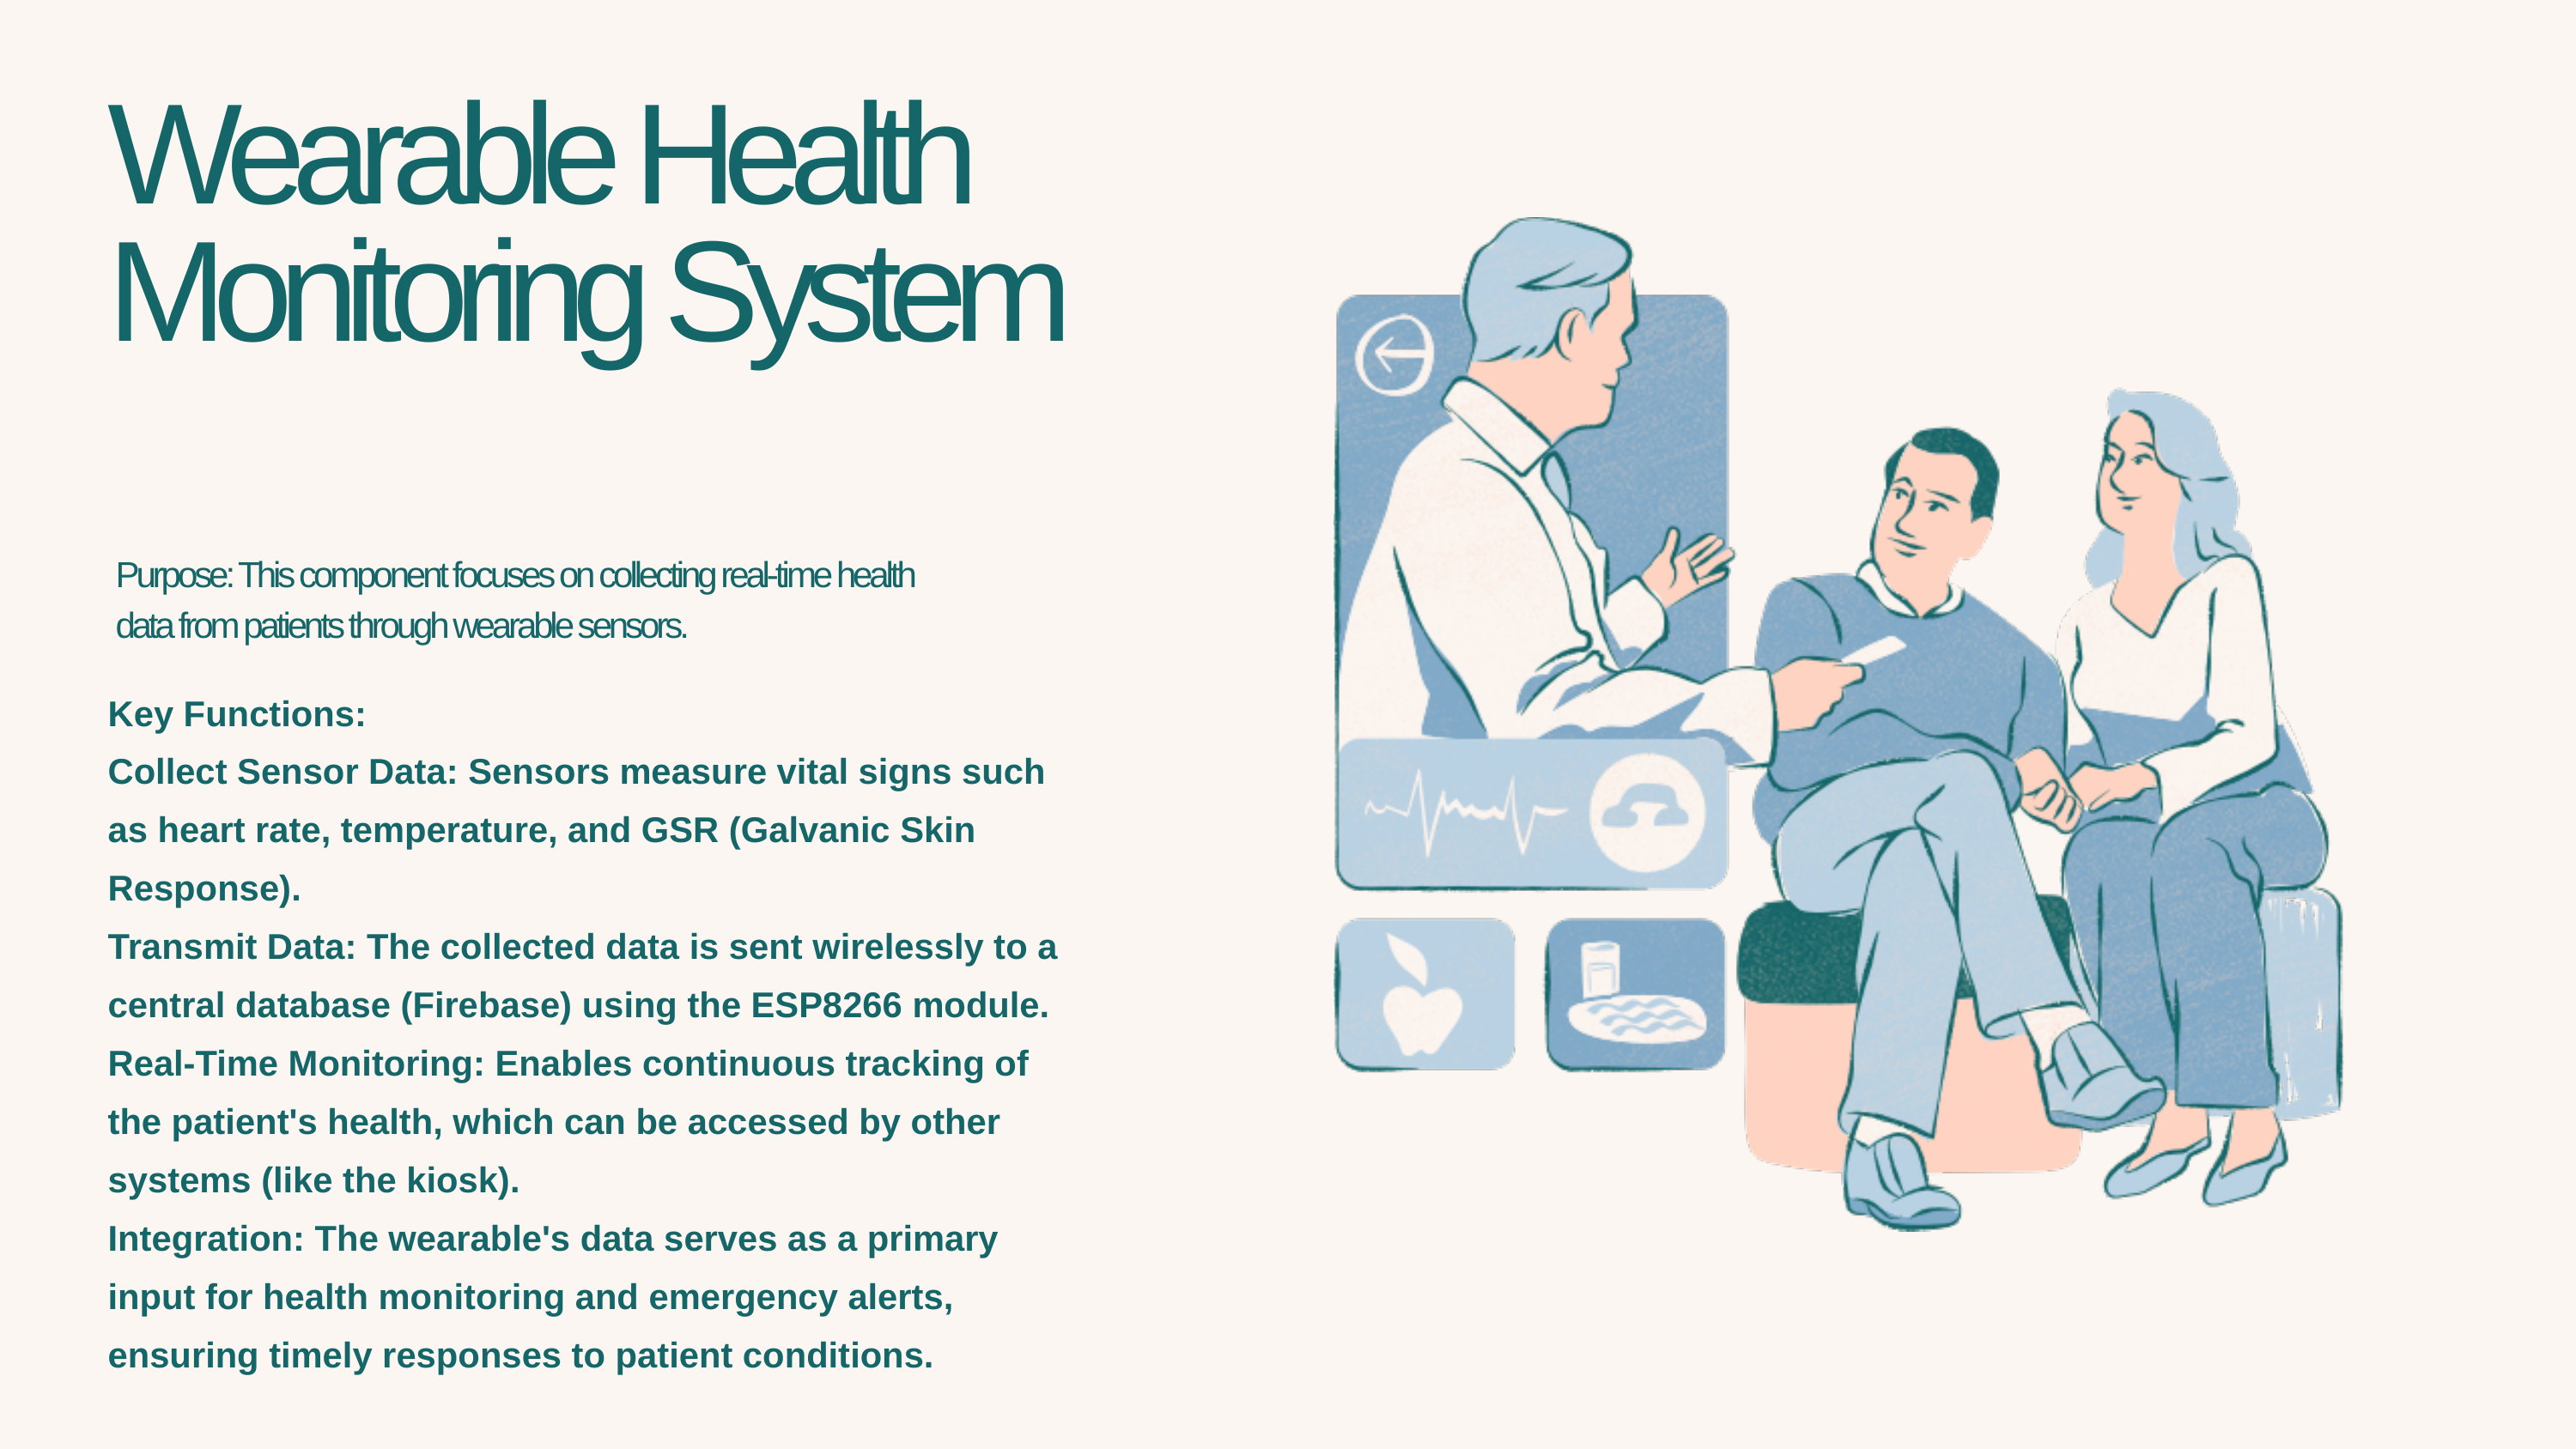

Wearable Health Monitoring System

Purpose: This component focuses on collecting real-time health data from patients through wearable sensors.

Key Functions:
Collect Sensor Data: Sensors measure vital signs such as heart rate, temperature, and GSR (Galvanic Skin Response).
Transmit Data: The collected data is sent wirelessly to a central database (Firebase) using the ESP8266 module.
Real-Time Monitoring: Enables continuous tracking of the patient's health, which can be accessed by other systems (like the kiosk).
Integration: The wearable's data serves as a primary input for health monitoring and emergency alerts, ensuring timely responses to patient conditions.